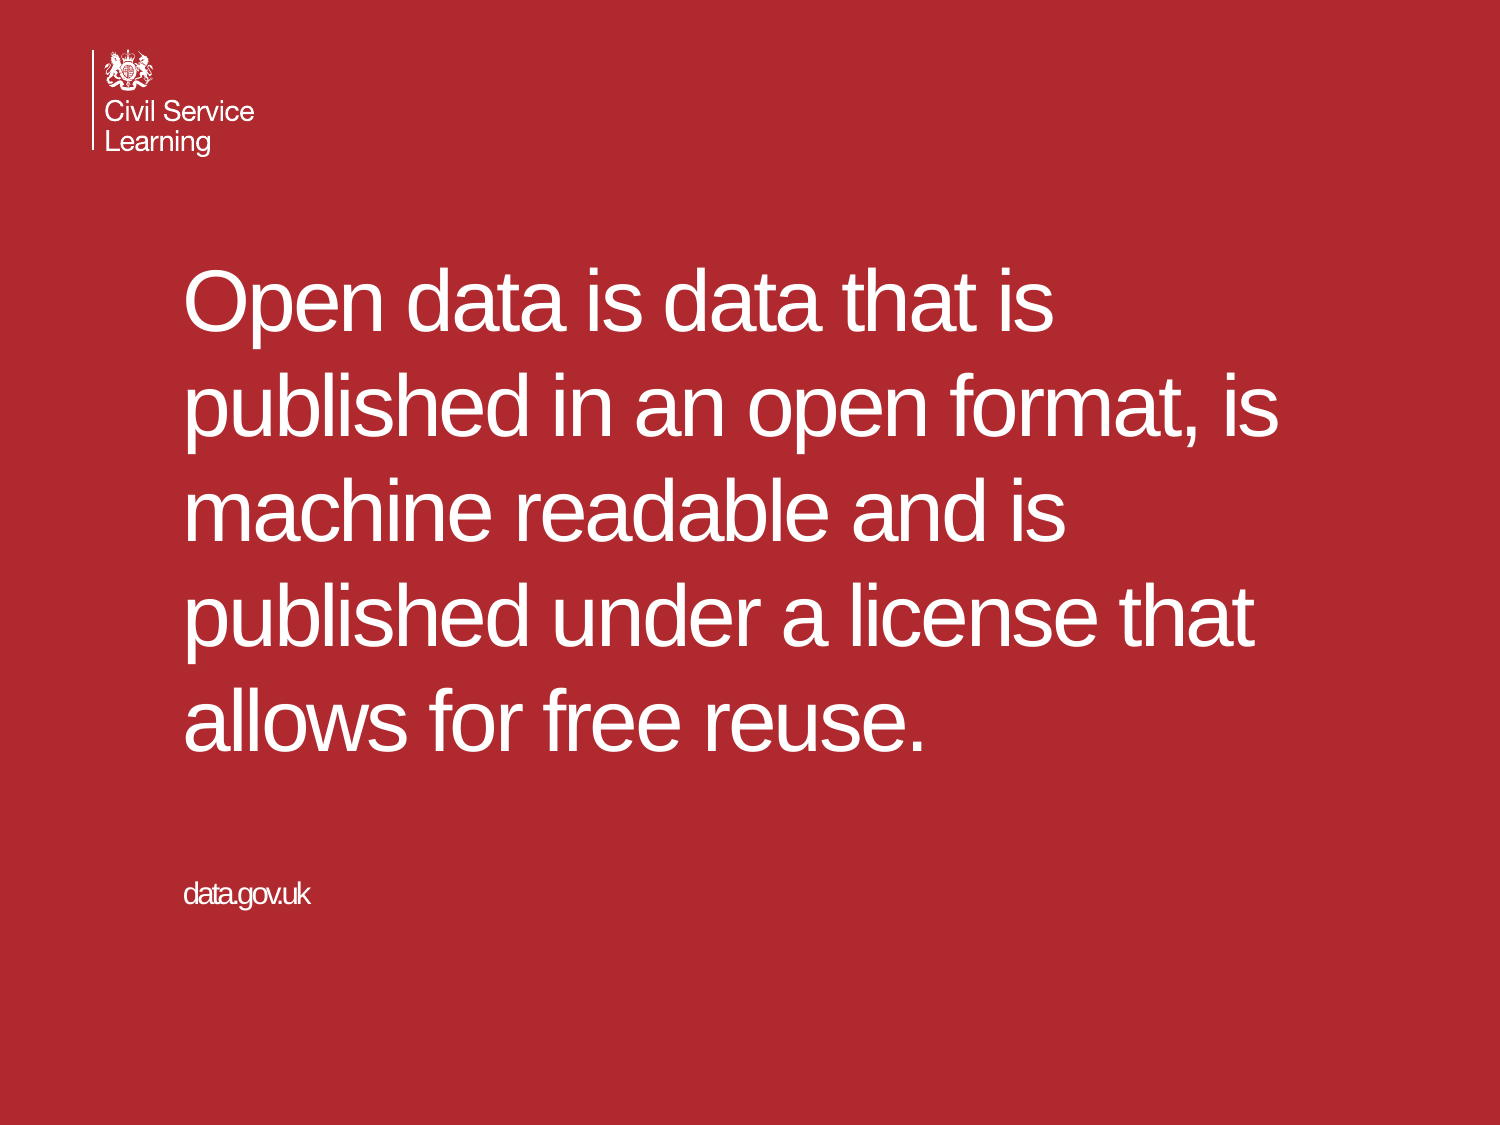

# Open data is data that is published in an open format, is machine readable and is published under a license that allows for free reuse. data.gov.uk
18
Open data